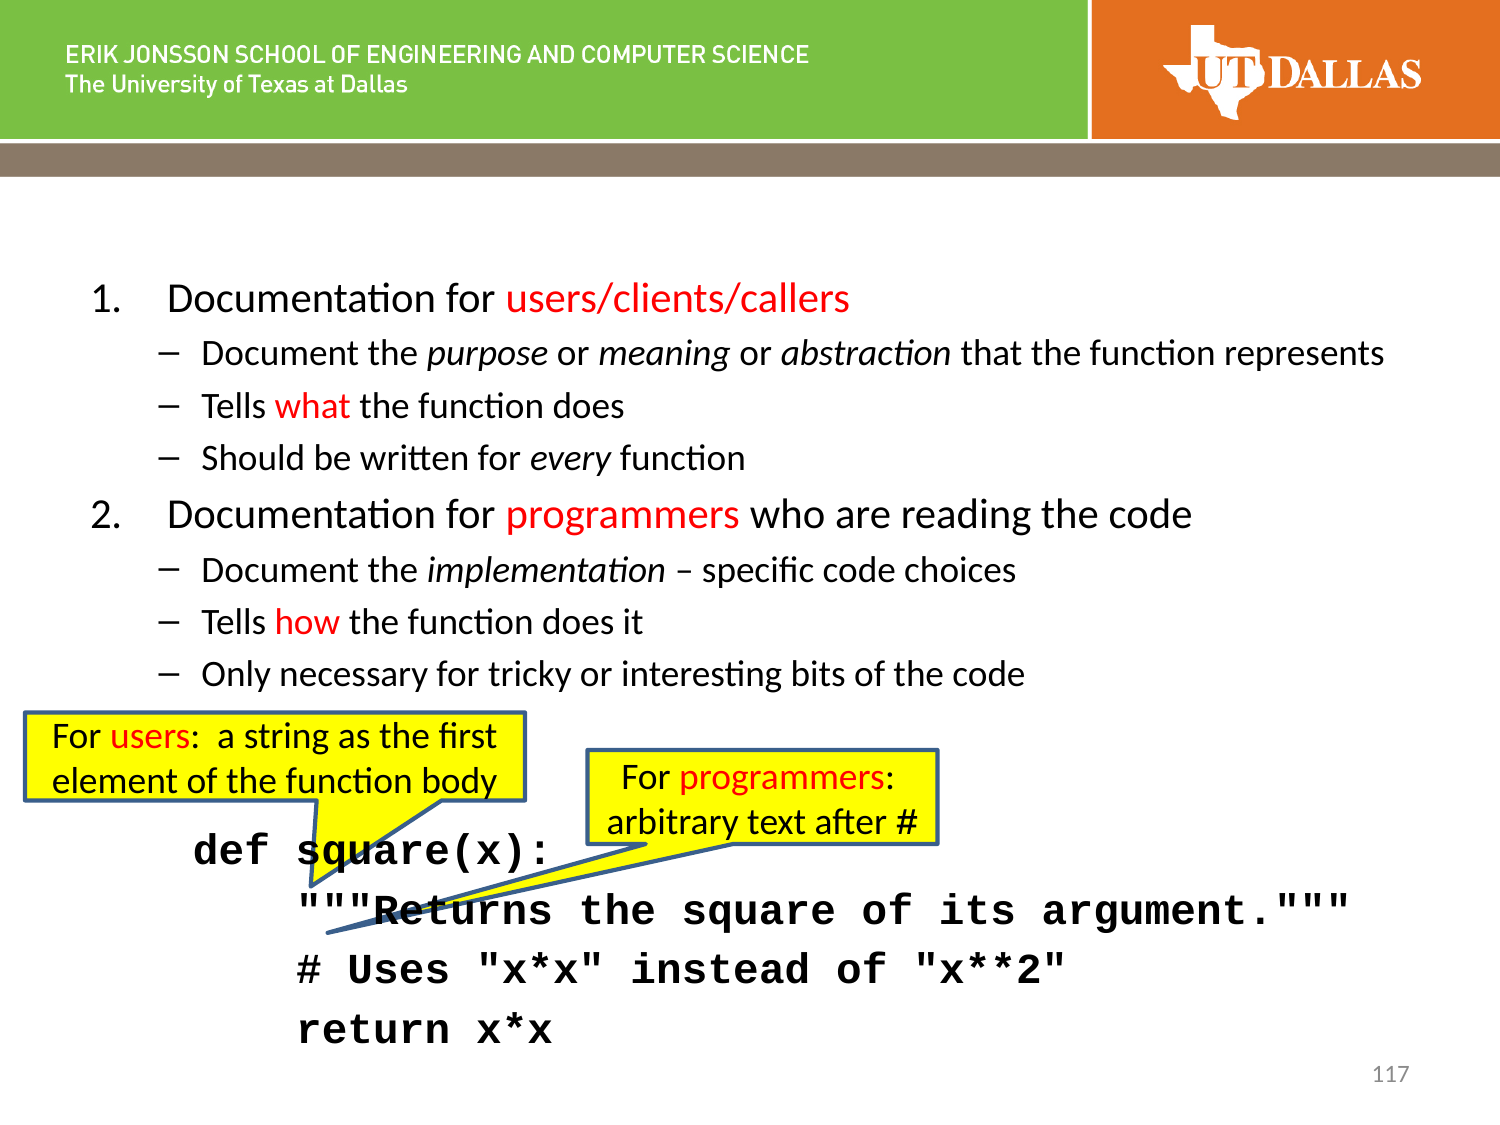

#
Documentation for users/clients/callers
Document the purpose or meaning or abstraction that the function represents
Tells what the function does
Should be written for every function
Documentation for programmers who are reading the code
Document the implementation – specific code choices
Tells how the function does it
Only necessary for tricky or interesting bits of the code

    def square(x):
        """Returns the square of its argument."""
        # Uses "x*x" instead of "x**2"
        return x*x

For users:  a string as the first element of the function body
For programmers:  arbitrary text after #
117